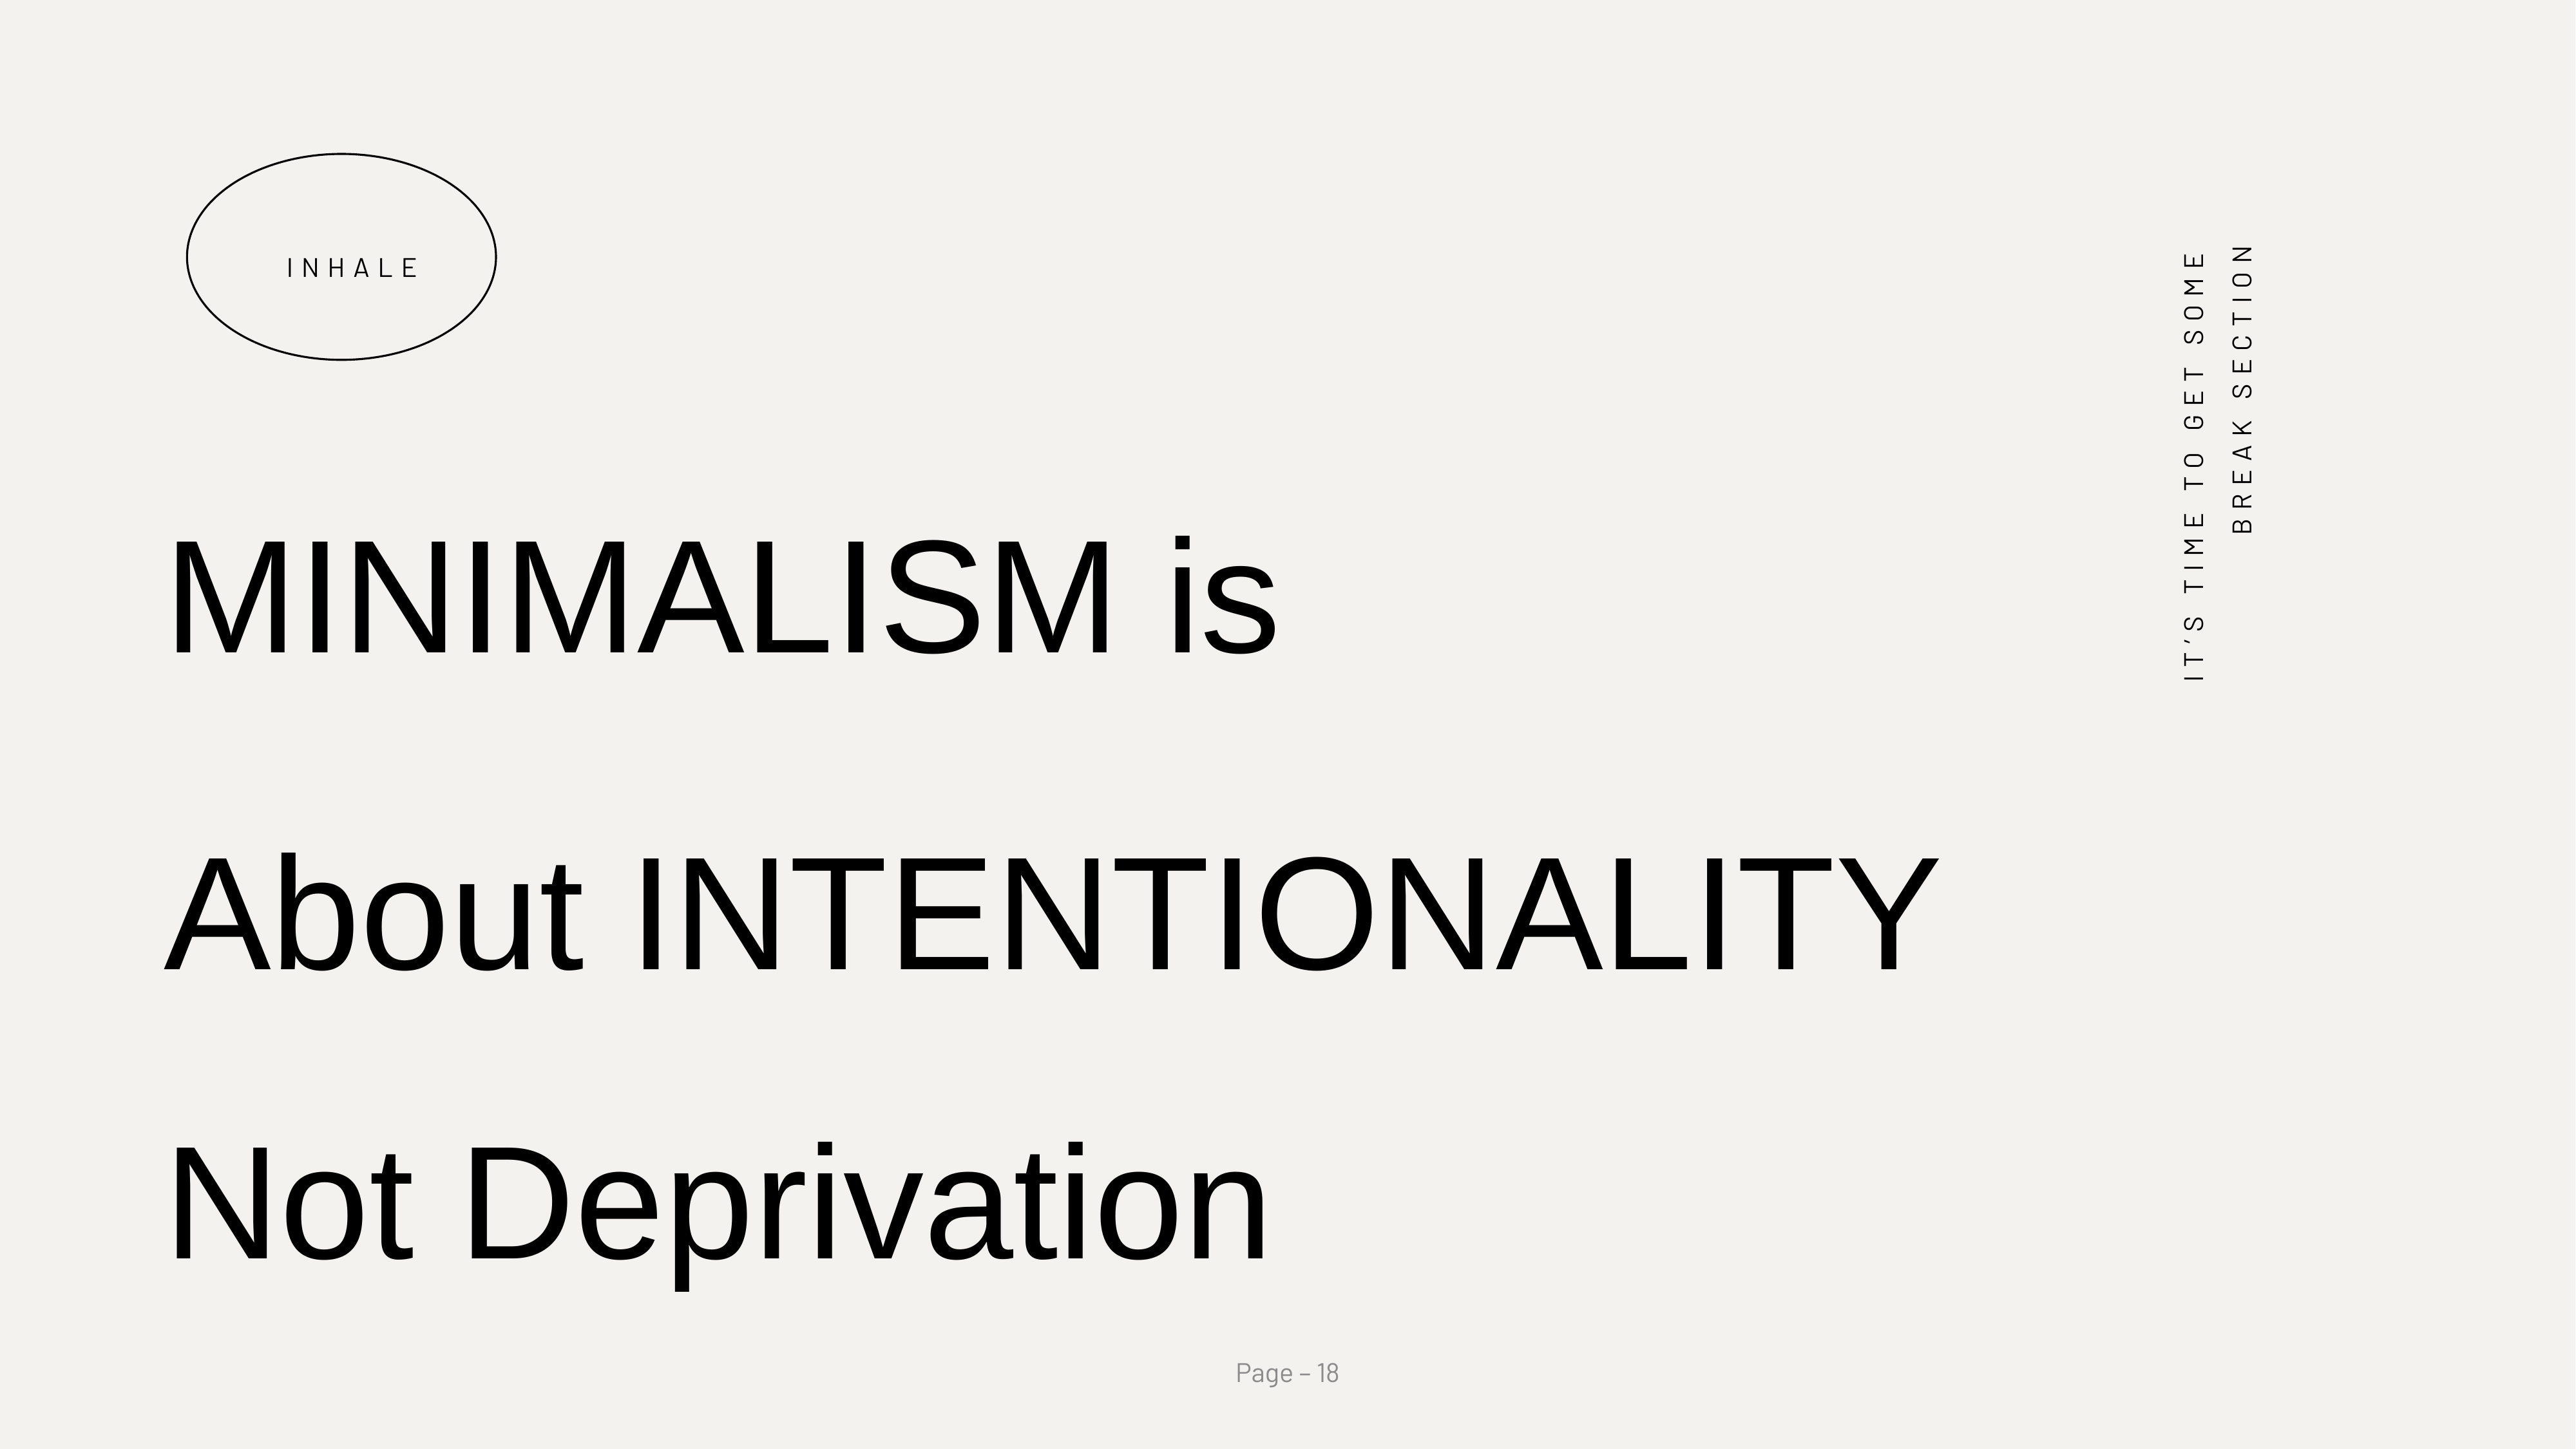

INHALE
MINIMALISM is
About INTENTIONALITY Not Deprivation
IT’S TIME TO GET SOME BREAK SECTION
Page – 18